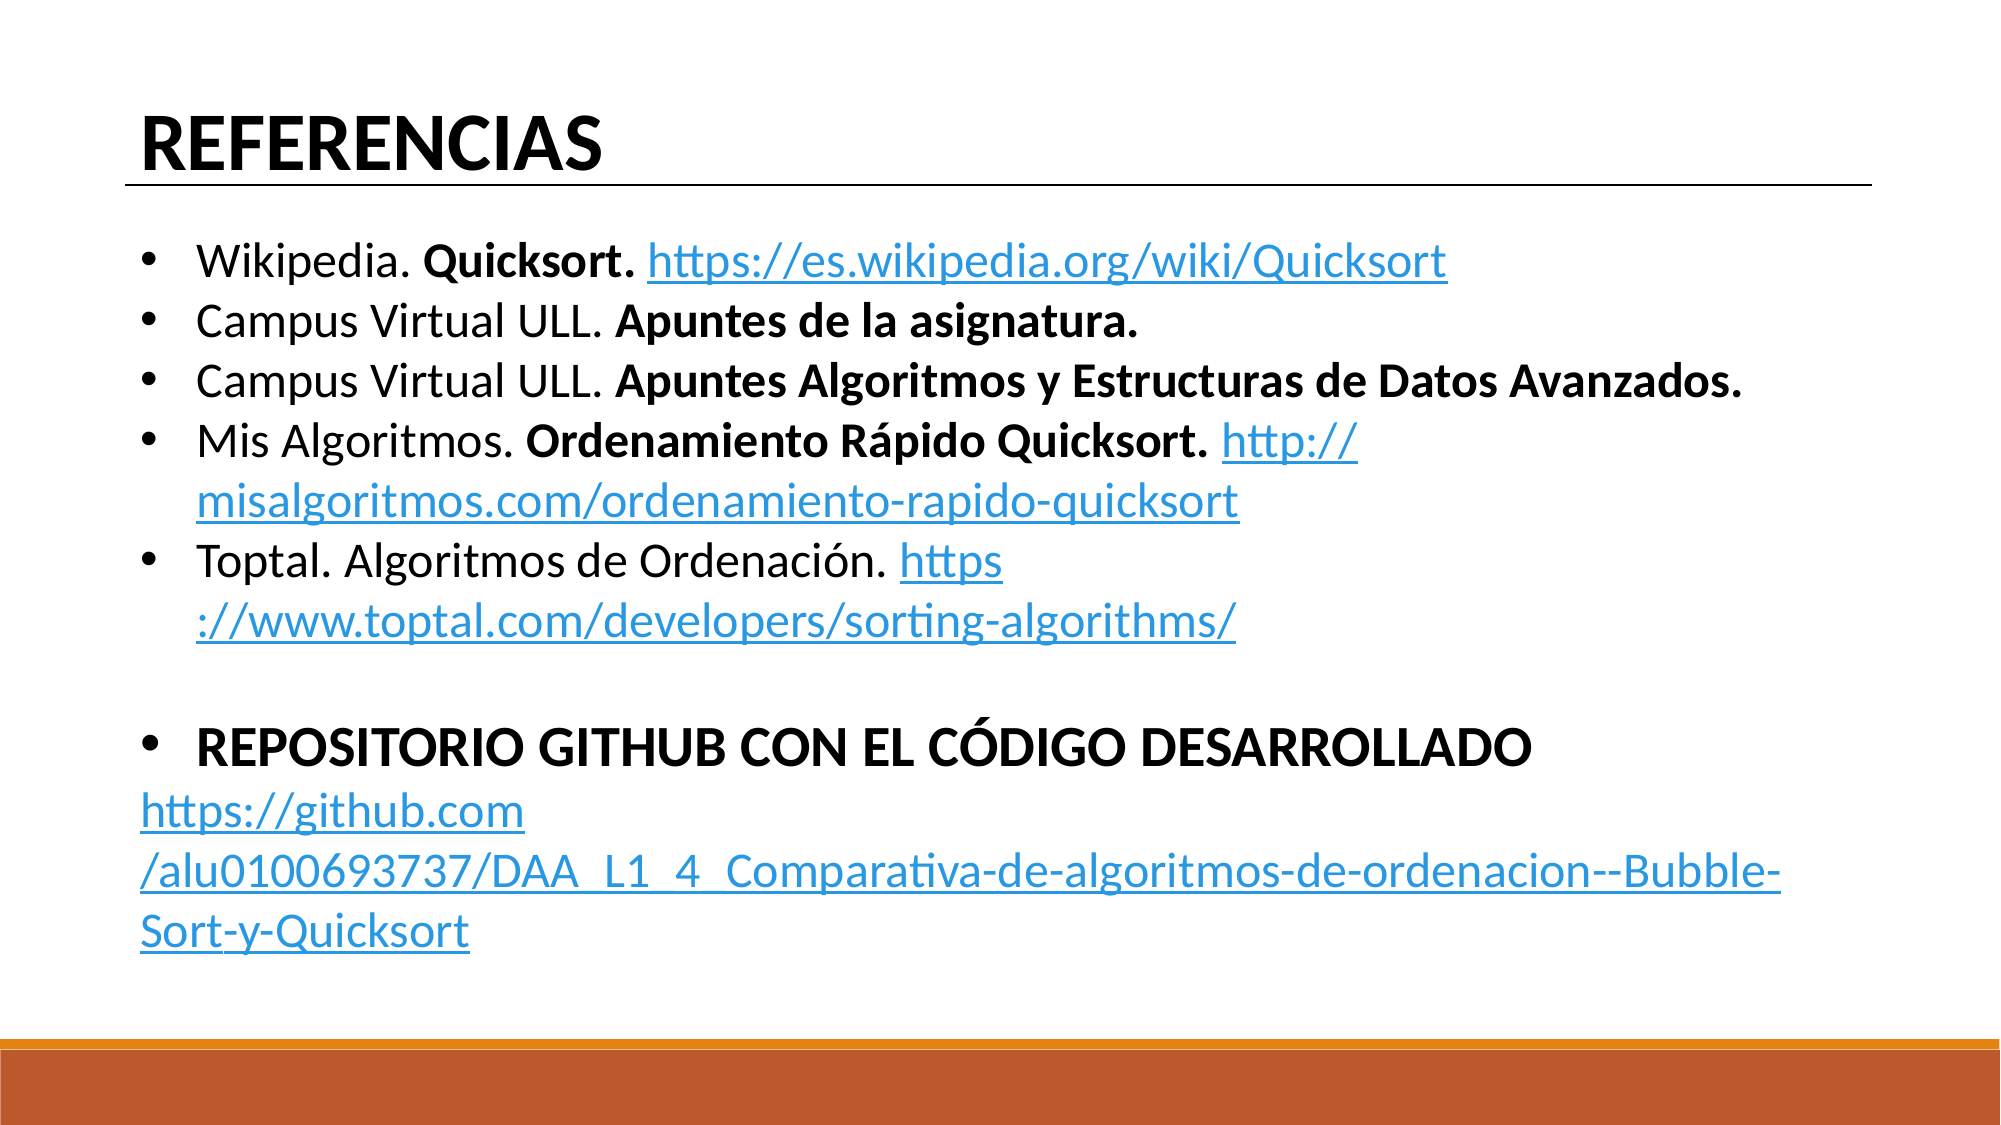

REFERENCIAS
Wikipedia. Quicksort. https://es.wikipedia.org/wiki/Quicksort
Campus Virtual ULL. Apuntes de la asignatura.
Campus Virtual ULL. Apuntes Algoritmos y Estructuras de Datos Avanzados.
Mis Algoritmos. Ordenamiento Rápido Quicksort. http://misalgoritmos.com/ordenamiento-rapido-quicksort
Toptal. Algoritmos de Ordenación. https://www.toptal.com/developers/sorting-algorithms/

REPOSITORIO GITHUB CON EL CÓDIGO DESARROLLADO
https://github.com/alu0100693737/DAA_L1_4_Comparativa-de-algoritmos-de-ordenacion--Bubble-Sort-y-Quicksort